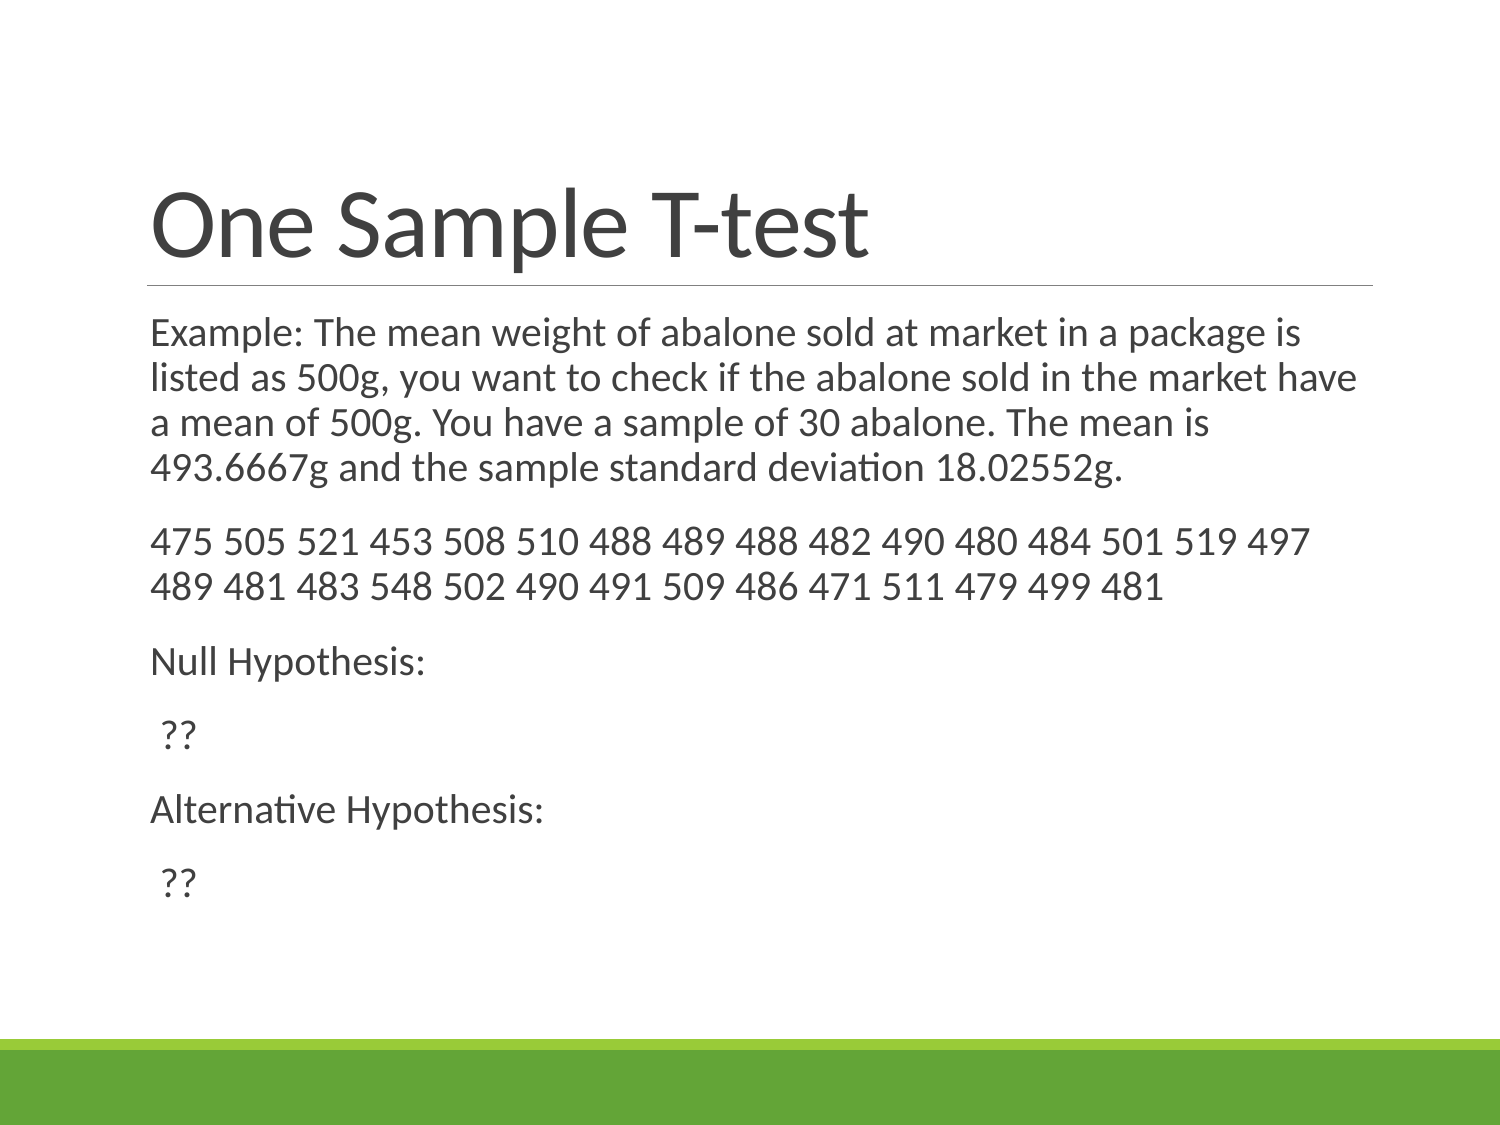

# One Sample T-test
Example: The mean weight of abalone sold at market in a package is listed as 500g, you want to check if the abalone sold in the market have a mean of 500g. You have a sample of 30 abalone. The mean is 493.6667g and the sample standard deviation 18.02552g.
475 505 521 453 508 510 488 489 488 482 490 480 484 501 519 497 489 481 483 548 502 490 491 509 486 471 511 479 499 481
Null Hypothesis:
 ??
Alternative Hypothesis:
 ??